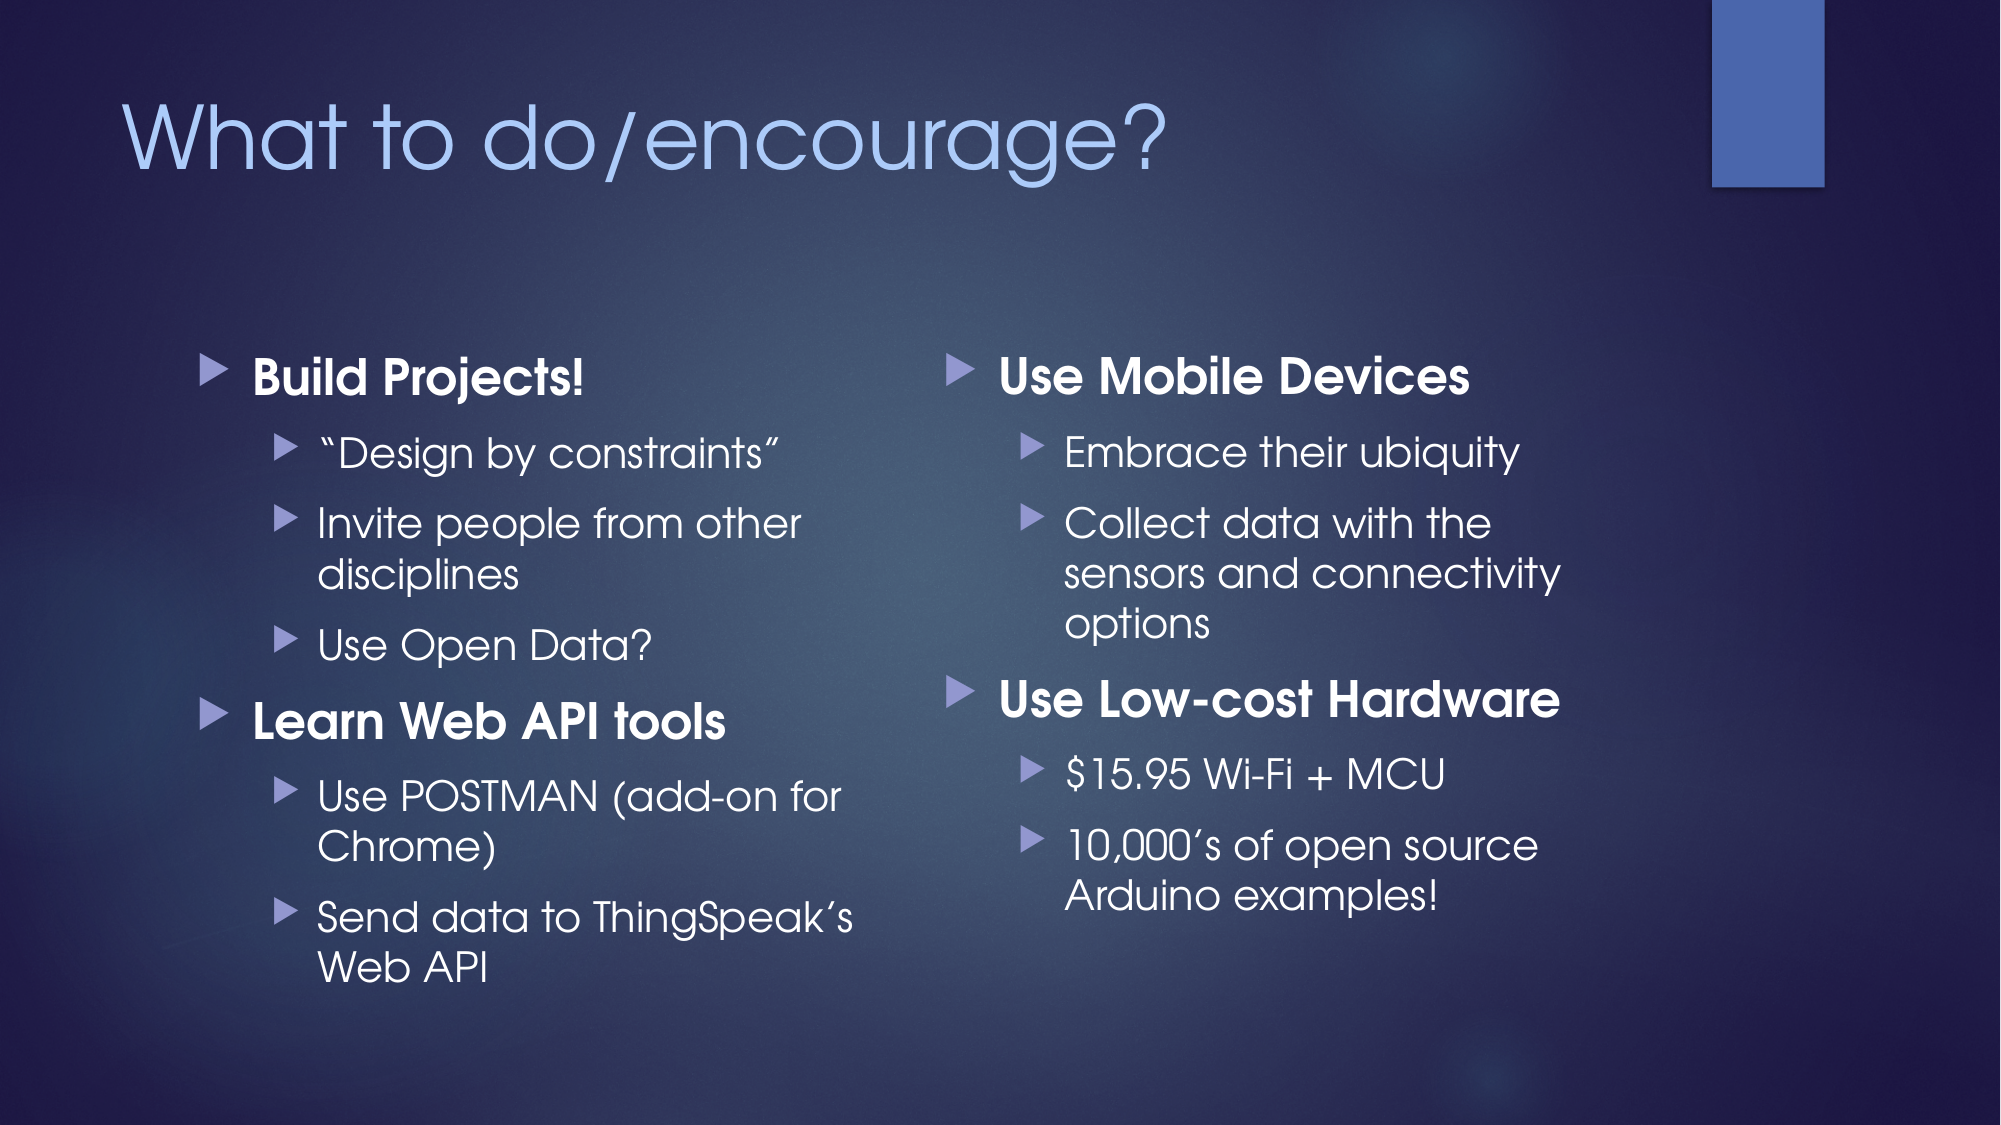

# What to do/encourage?
Use Mobile Devices
Embrace their ubiquity
Collect data with the sensors and connectivity options
Use Low-cost Hardware
$15.95 Wi-Fi + MCU
10,000’s of open source Arduino examples!
Build Projects!
“Design by constraints”
Invite people from other disciplines
Use Open Data?
Learn Web API tools
Use POSTMAN (add-on for Chrome)
Send data to ThingSpeak’s Web API